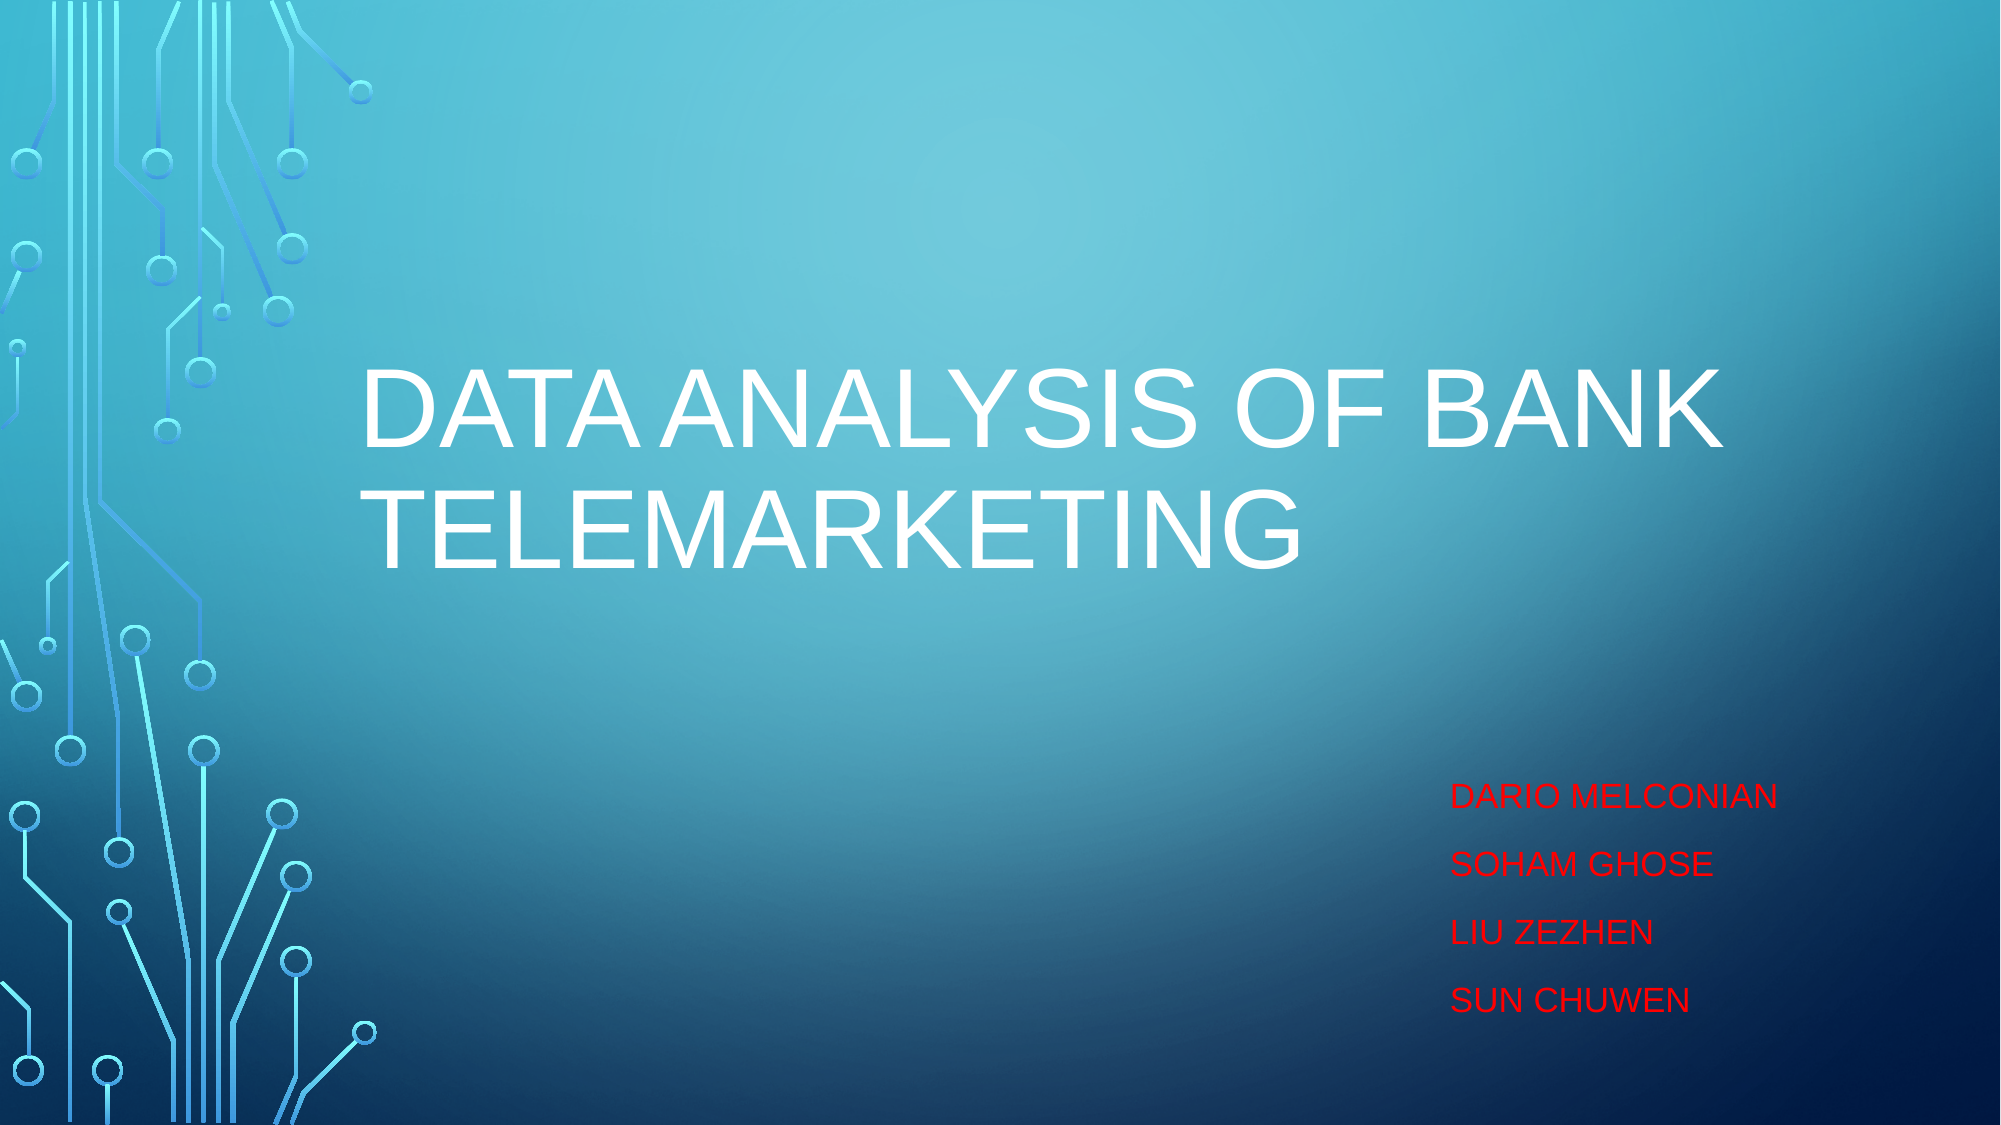

# Data analysis of bank telemarketing
Dario Melconian
Soham ghose
Liu zezhen
sun chuwen